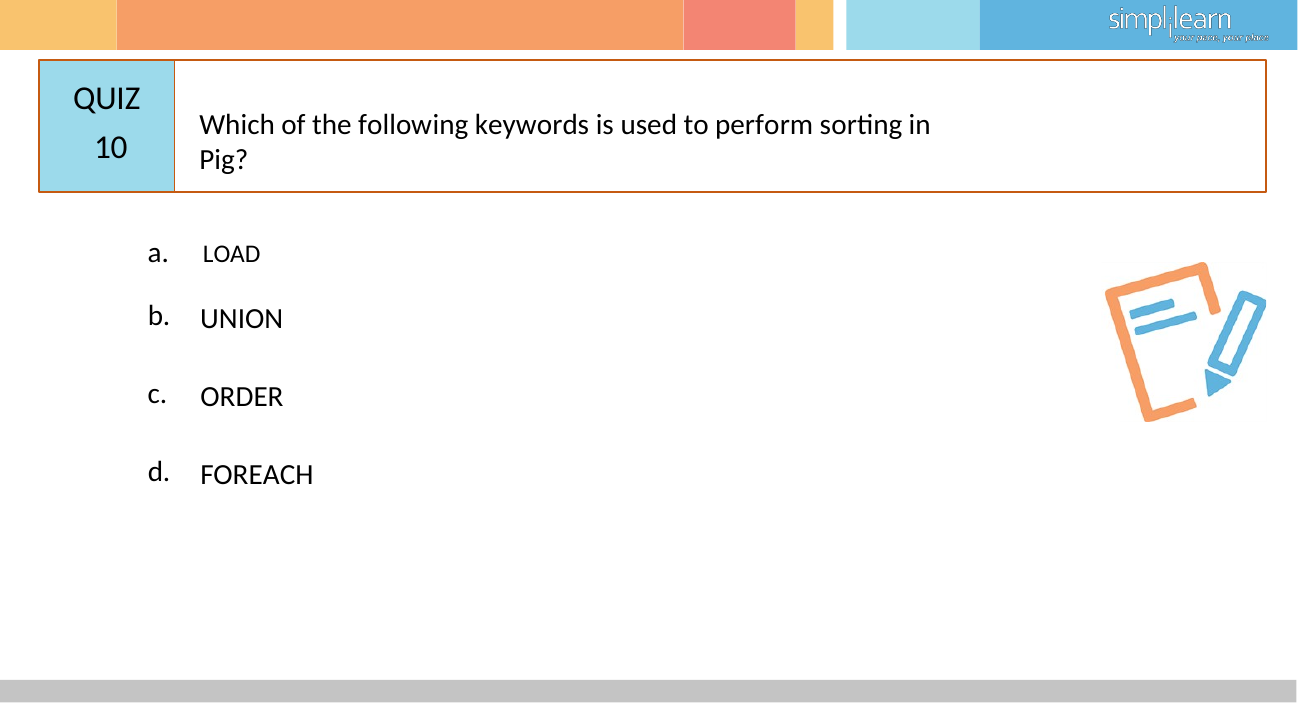

# QUIZ
Which of the following keywords is used to perform sorting in Pig?
10
a.	LOAD

b.
UNION
c.
ORDER
d.
FOREACH